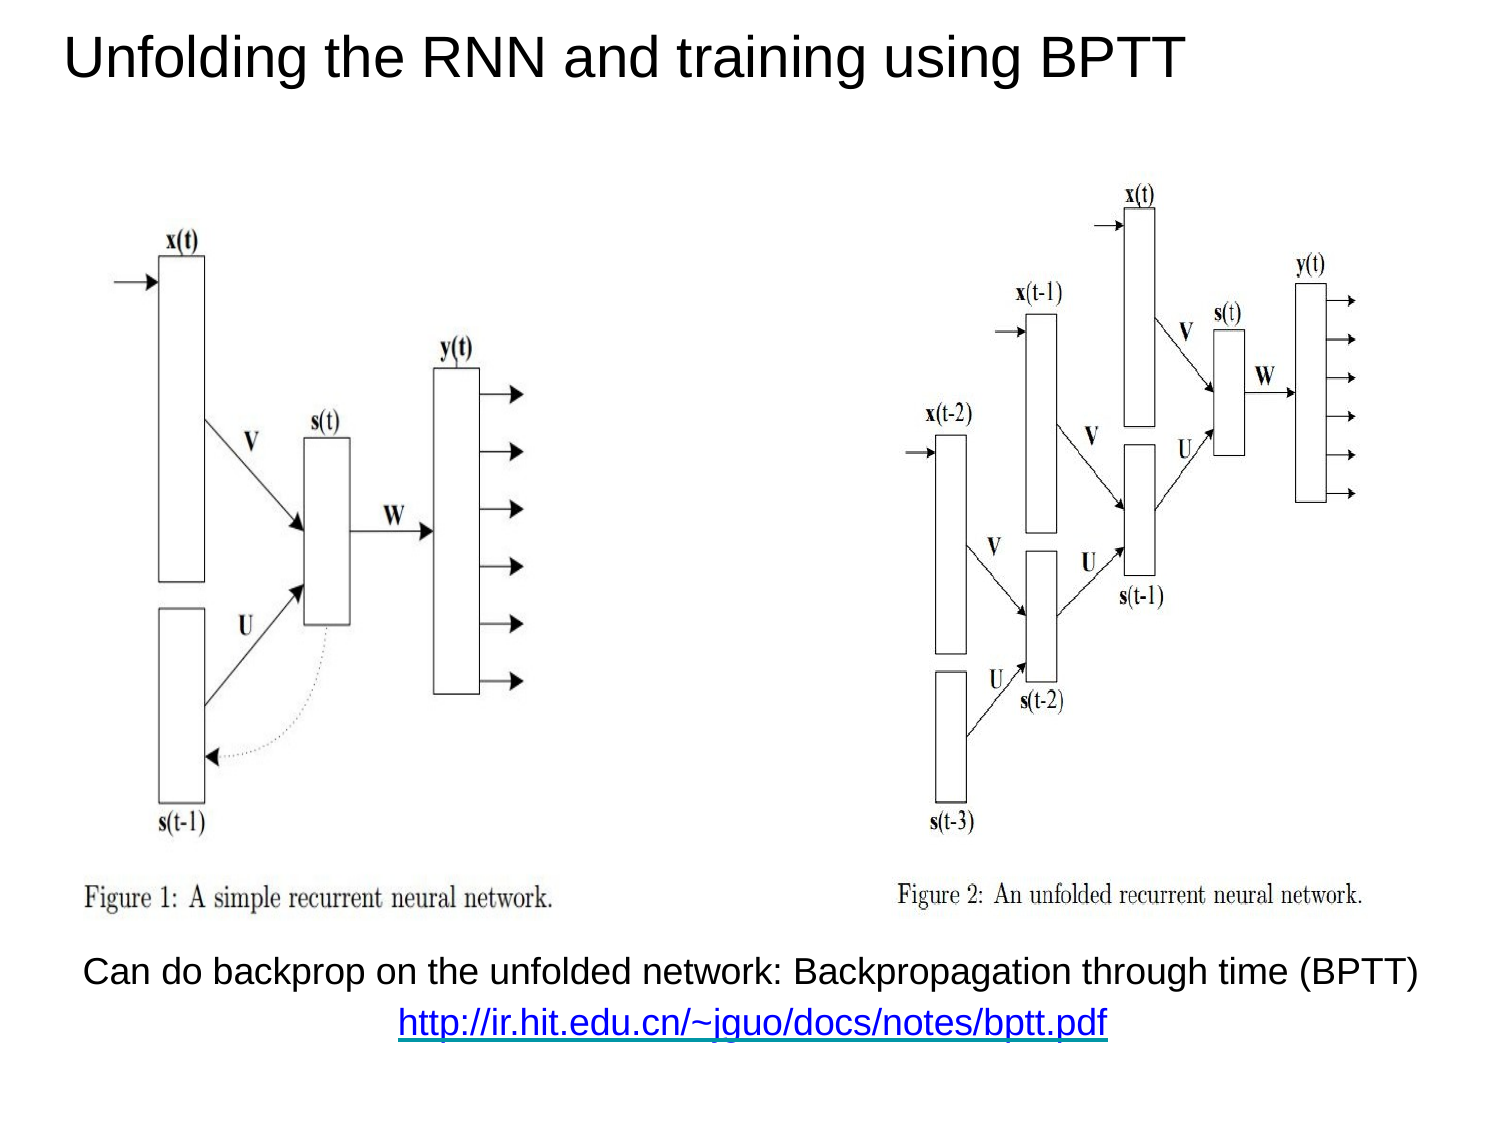

# Unfolding the RNN and training using BPTT

Can do backprop on the unfolded network: Backpropagation through time (BPTT)  http://ir.hit.edu.cn/~jguo/docs/notes/bptt.pdf